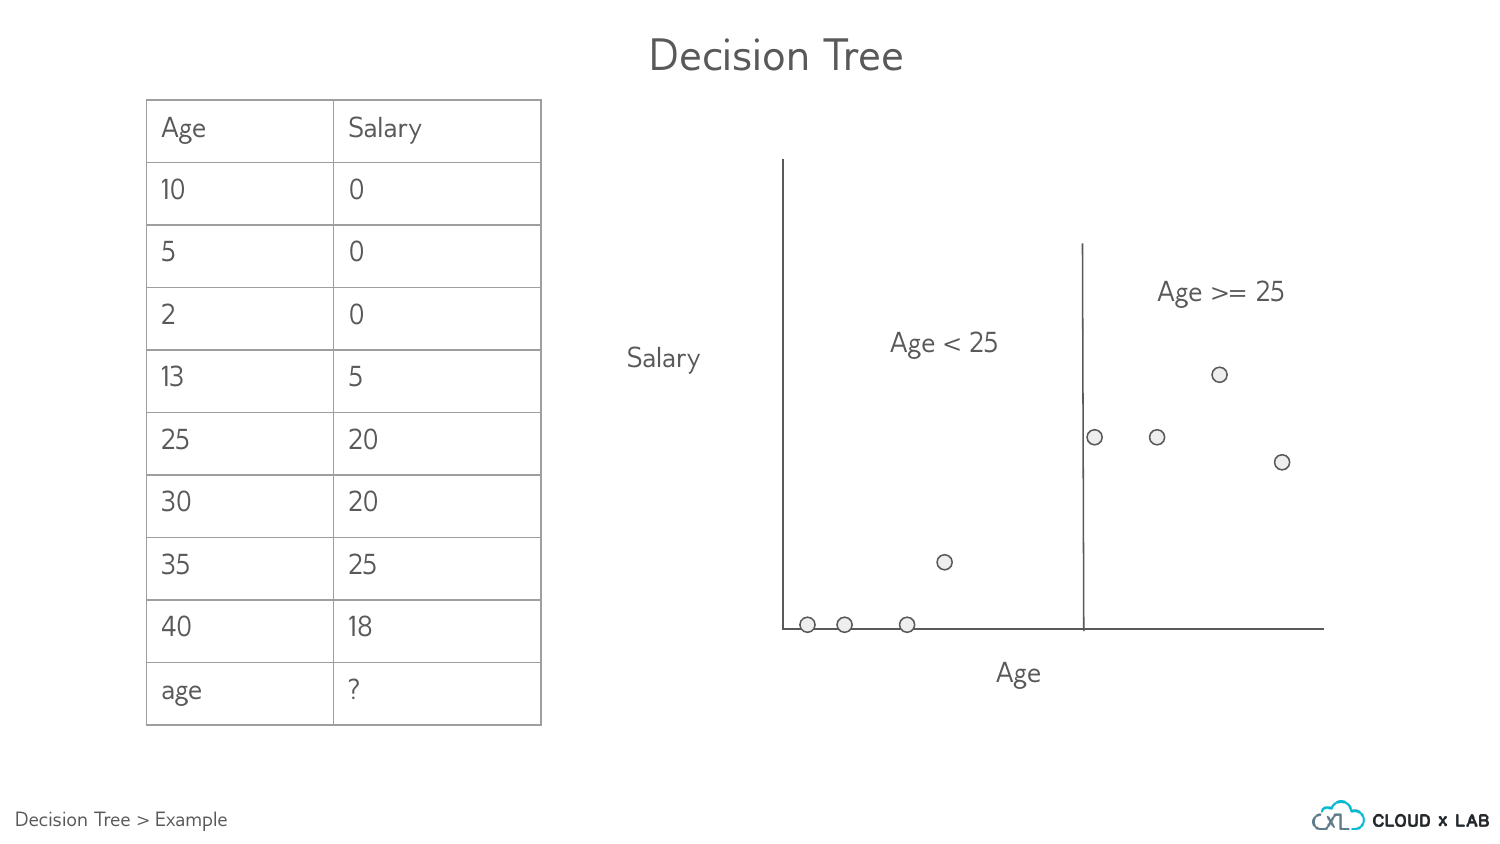

Decision Tree
| Age | Salary |
| --- | --- |
| 10 | 0 |
| 5 | 0 |
| 2 | 0 |
| 13 | 5 |
| 25 | 20 |
| 30 | 20 |
| 35 | 25 |
| 40 | 18 |
| age | ? |
Age >= 25
Age < 25
Salary

Age
Decision Tree > Example